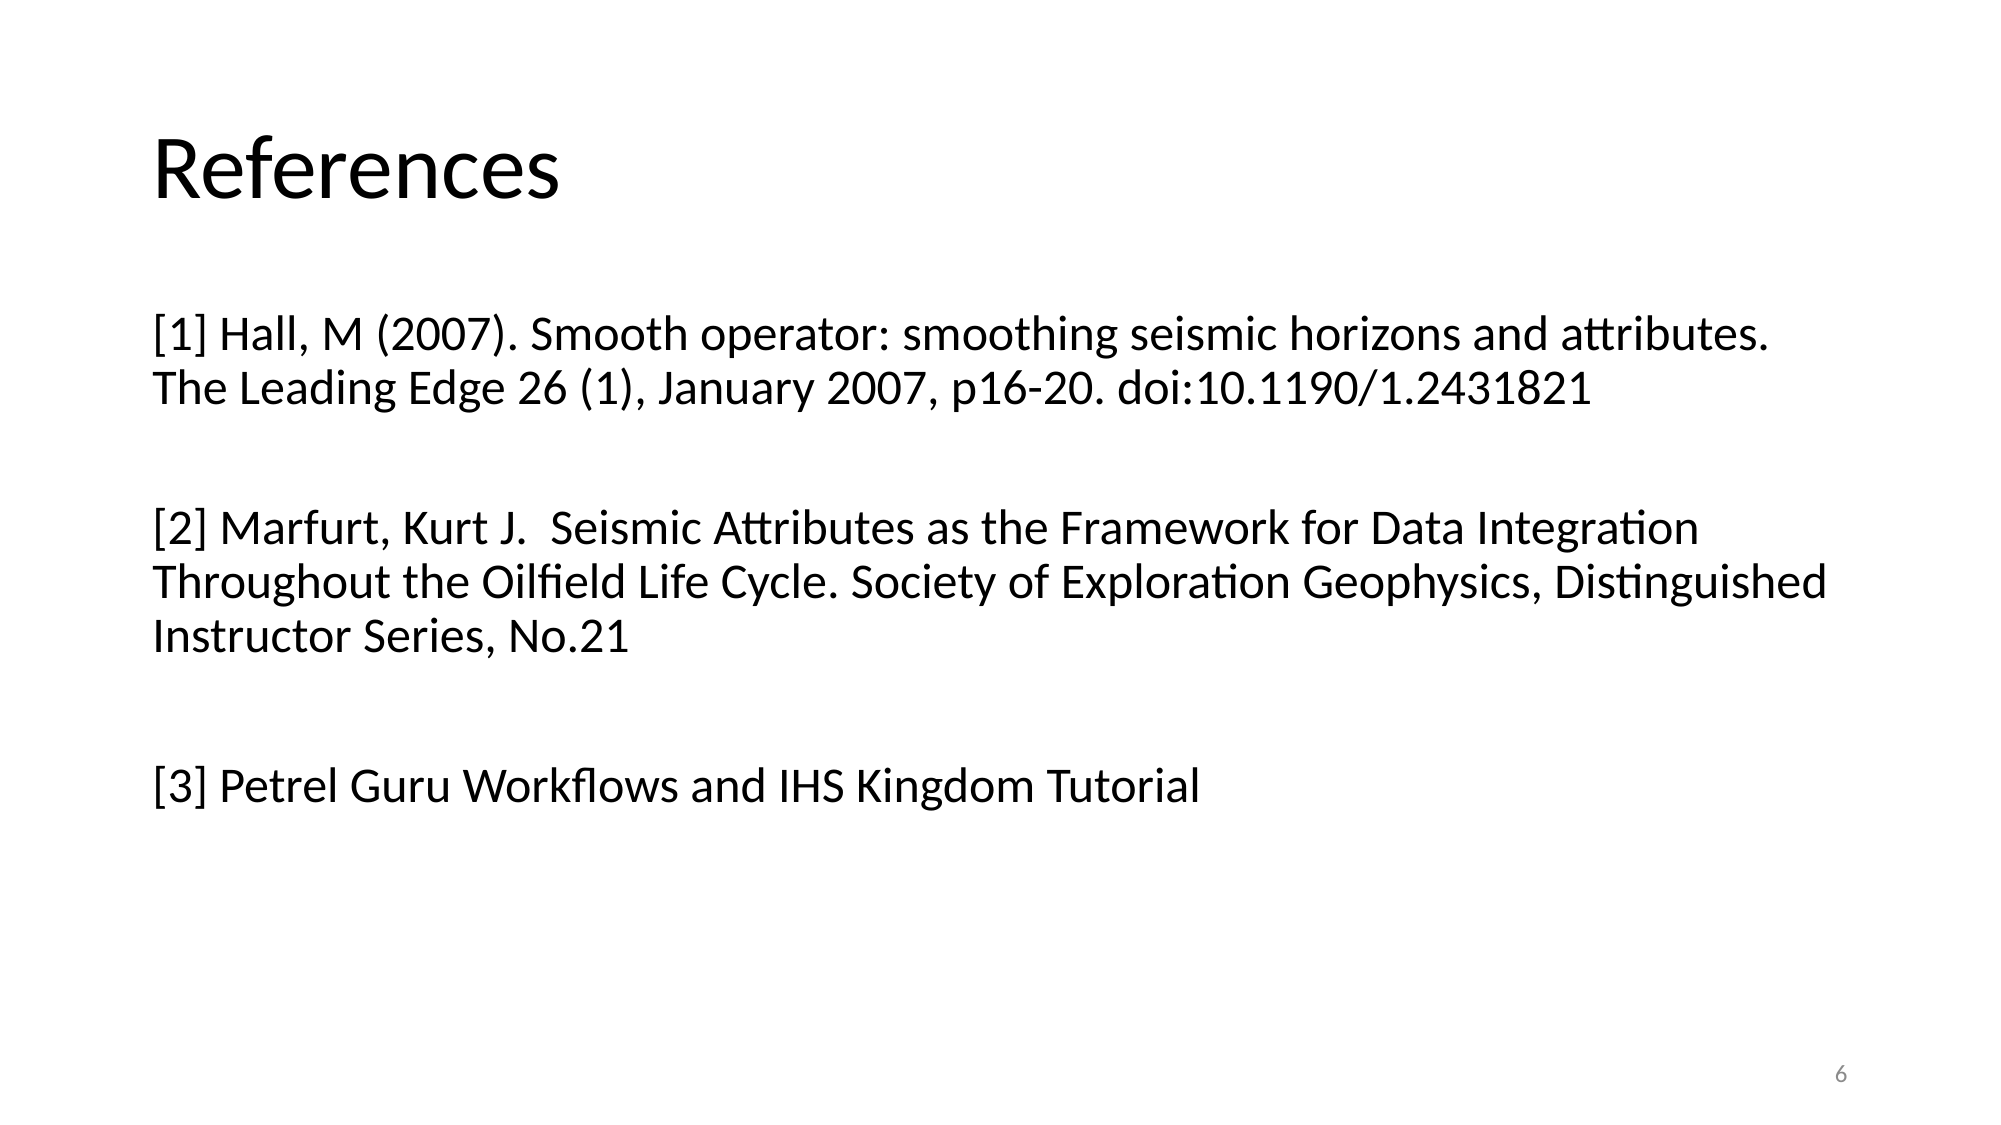

# References
[1] Hall, M (2007). Smooth operator: smoothing seismic horizons and attributes. The Leading Edge 26 (1), January 2007, p16-20. doi:10.1190/1.2431821

[2] Marfurt, Kurt J.  Seismic Attributes as the Framework for Data Integration Throughout the Oilfield Life Cycle. Society of Exploration Geophysics, Distinguished Instructor Series, No.21

[3] Petrel Guru Workflows and IHS Kingdom Tutorial

6